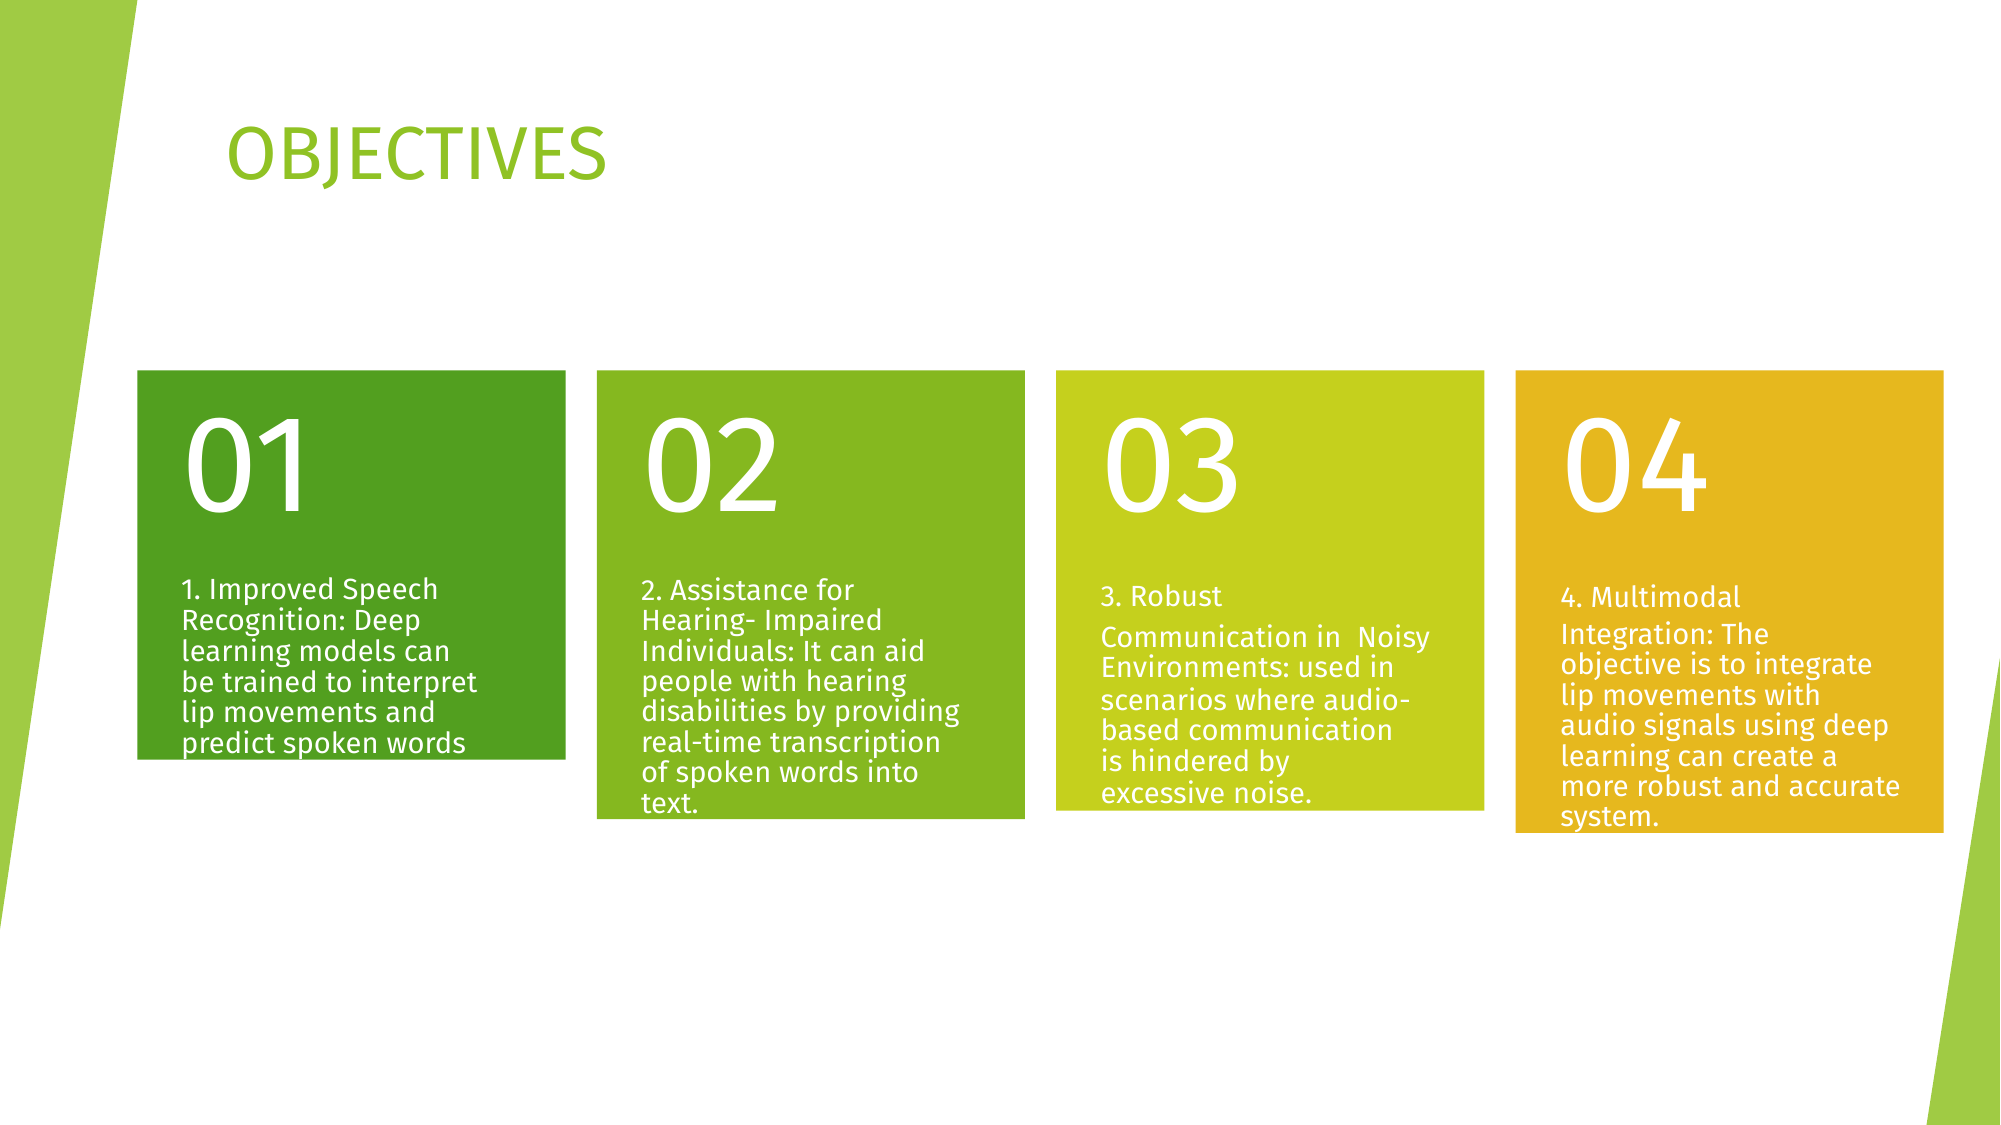

# OBJECTIVES
01
1. Improved Speech Recognition: Deep learning models can be trained to interpret lip movements and predict spoken words
02
2. Assistance for Hearing- Impaired Individuals: It can aid people with hearing disabilities by providing real-time transcription of spoken words into text.
03
3. Robust Communication in  Noisy
Environments: used in
scenarios where audio- based communication is hindered by
excessive noise.
04
4. Multimodal Integration: The
objective is to integrate lip movements with audio signals using deep learning can create a more robust and accurate system.